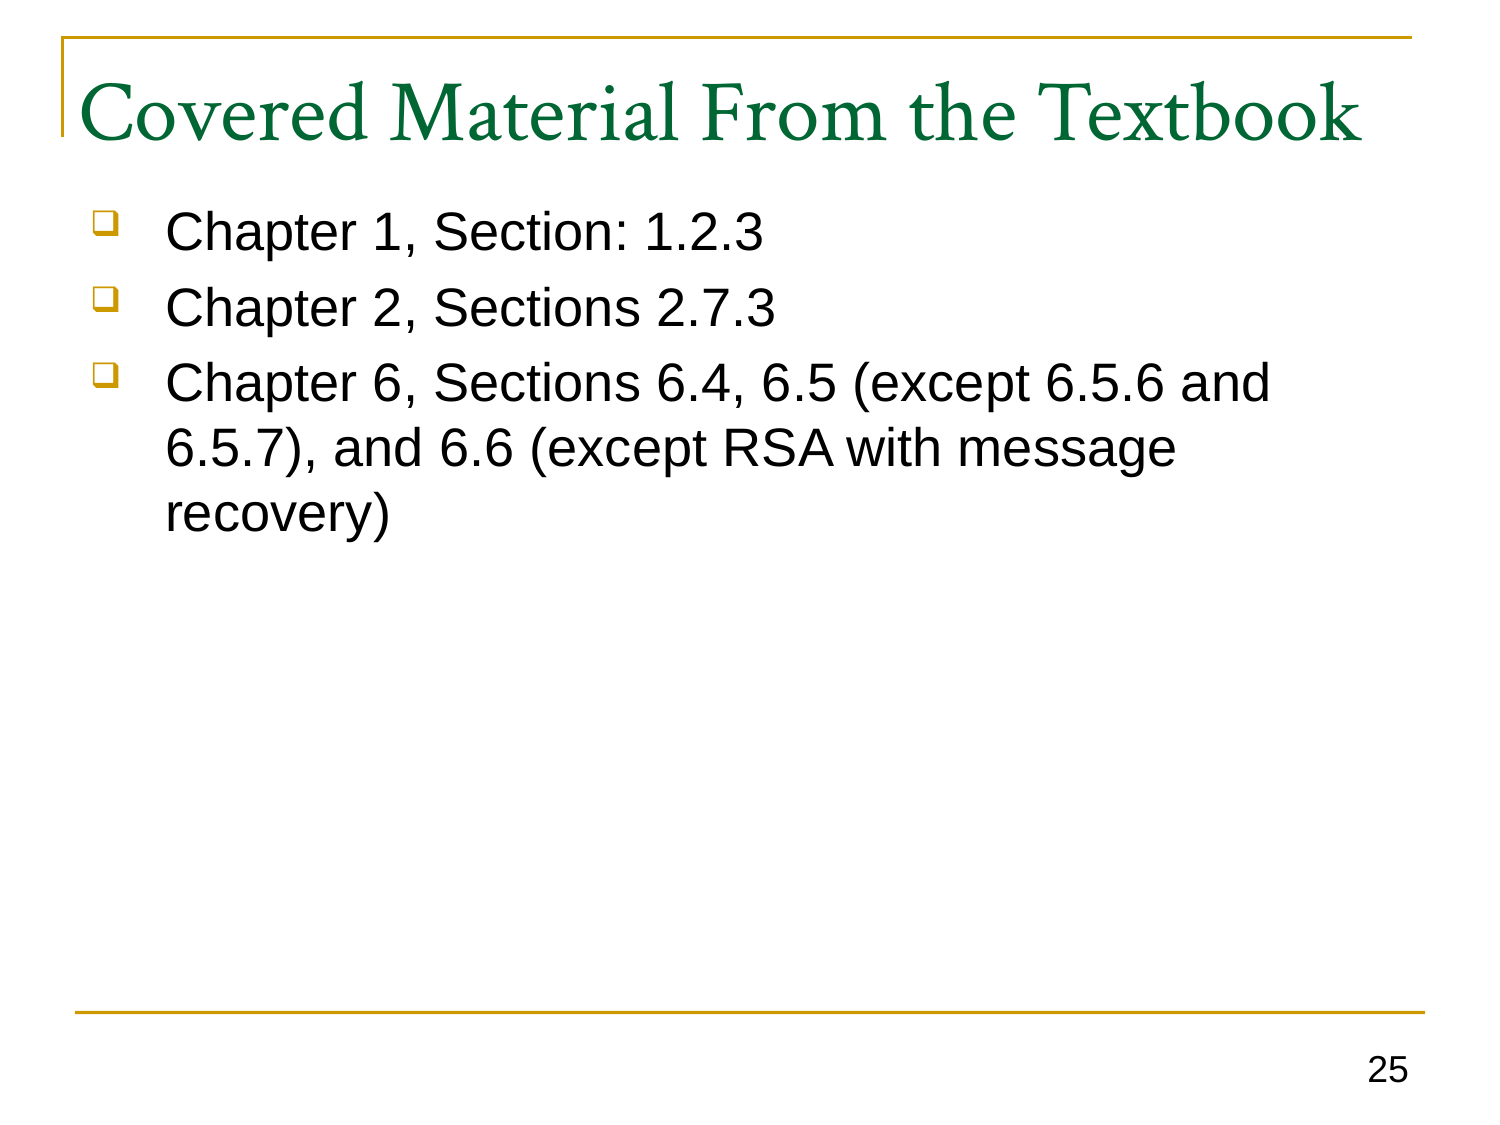

# Covered Material From the Textbook
Chapter 1, Section: 1.2.3
Chapter 2, Sections 2.7.3
Chapter 6, Sections 6.4, 6.5 (except 6.5.6 and 6.5.7), and 6.6 (except RSA with message recovery)
25